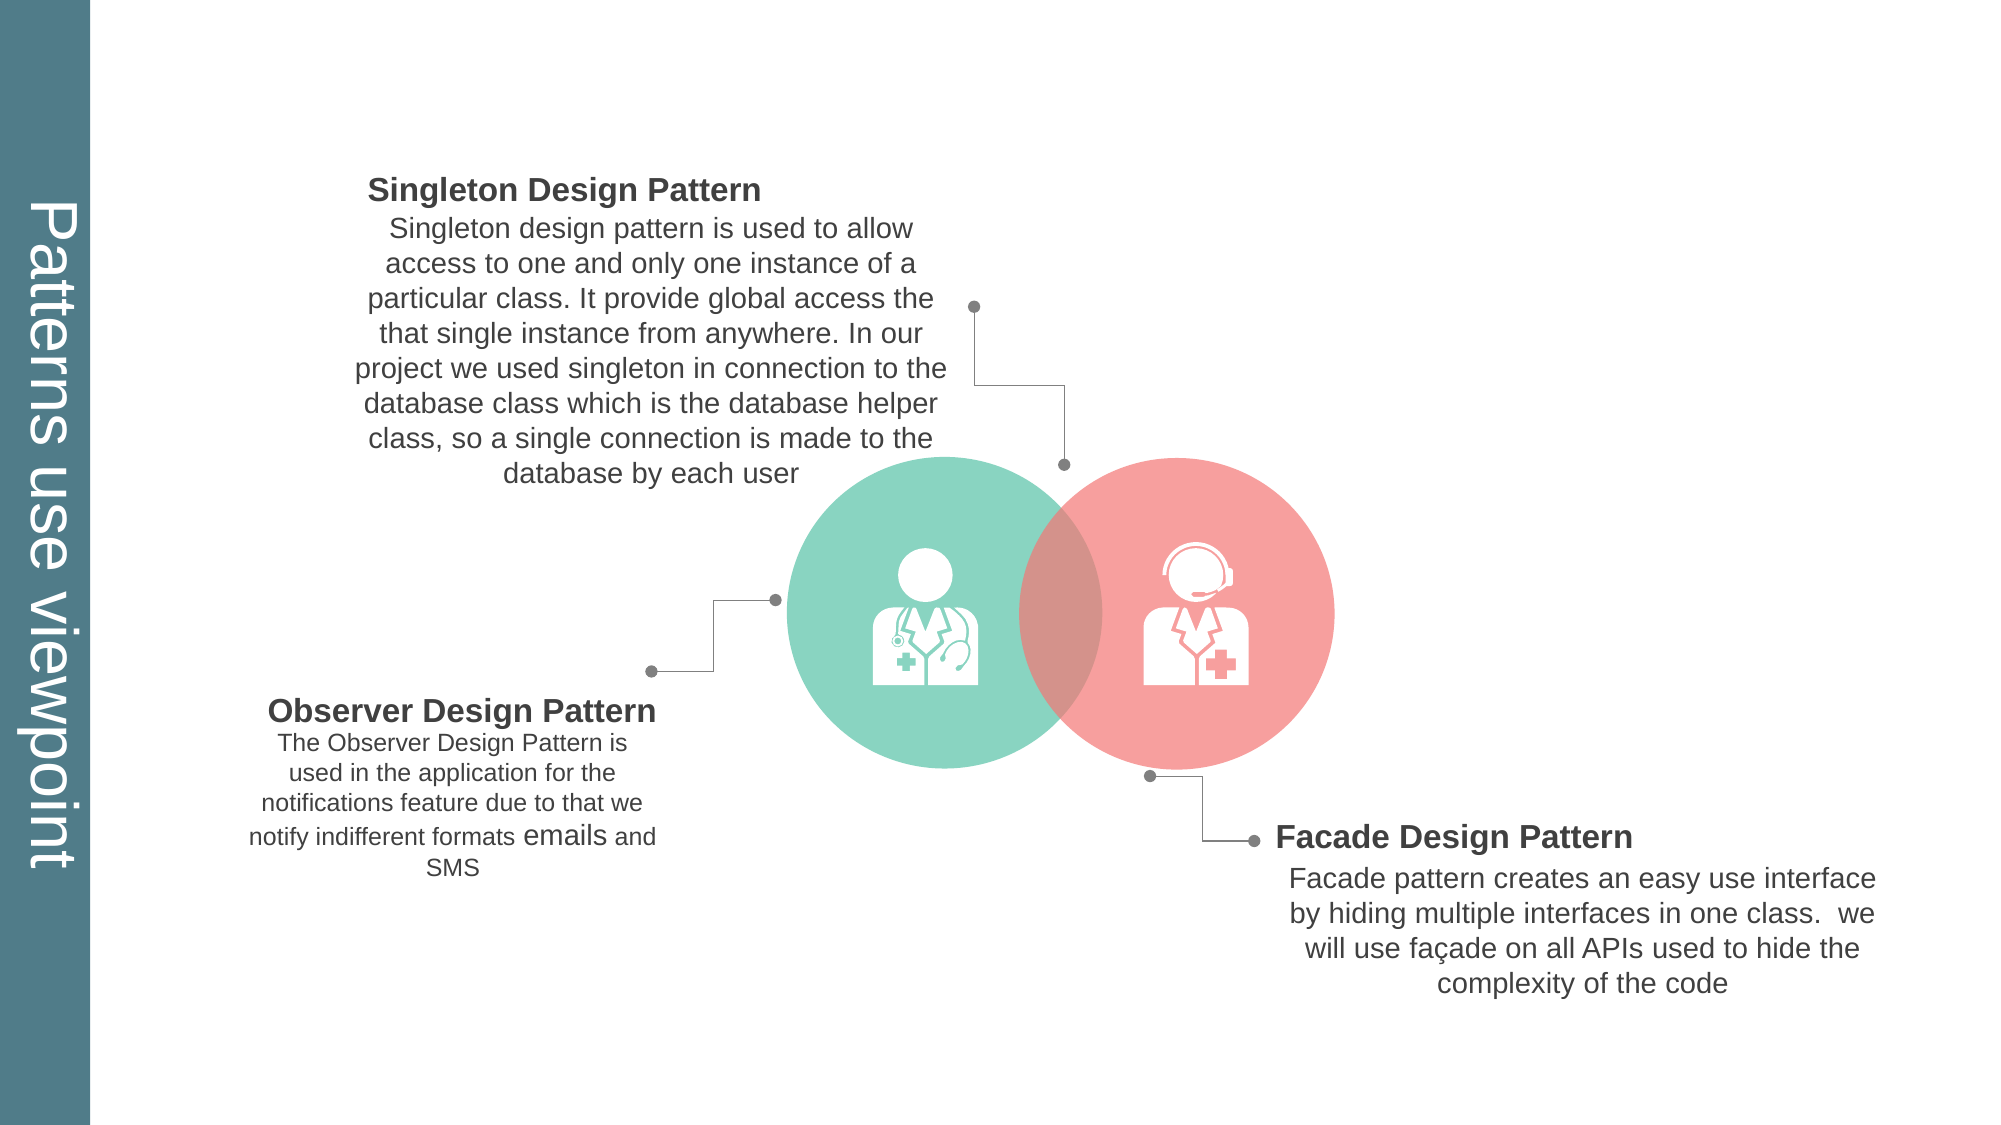

Singleton Design Pattern
Singleton design pattern is used to allow access to one and only one instance of a particular class. It provide global access the that single instance from anywhere. In our project we used singleton in connection to the database class which is the database helper class, so a single connection is made to the database by each user
Patterns use viewpoint

Observer Design Pattern
The Observer Design Pattern is used in the application for the notifications feature due to that we notify indifferent formats emails and SMS
Facade Design Pattern
Facade pattern creates an easy use interface by hiding multiple interfaces in one class.  we will use façade on all APIs used to hide the complexity of the code